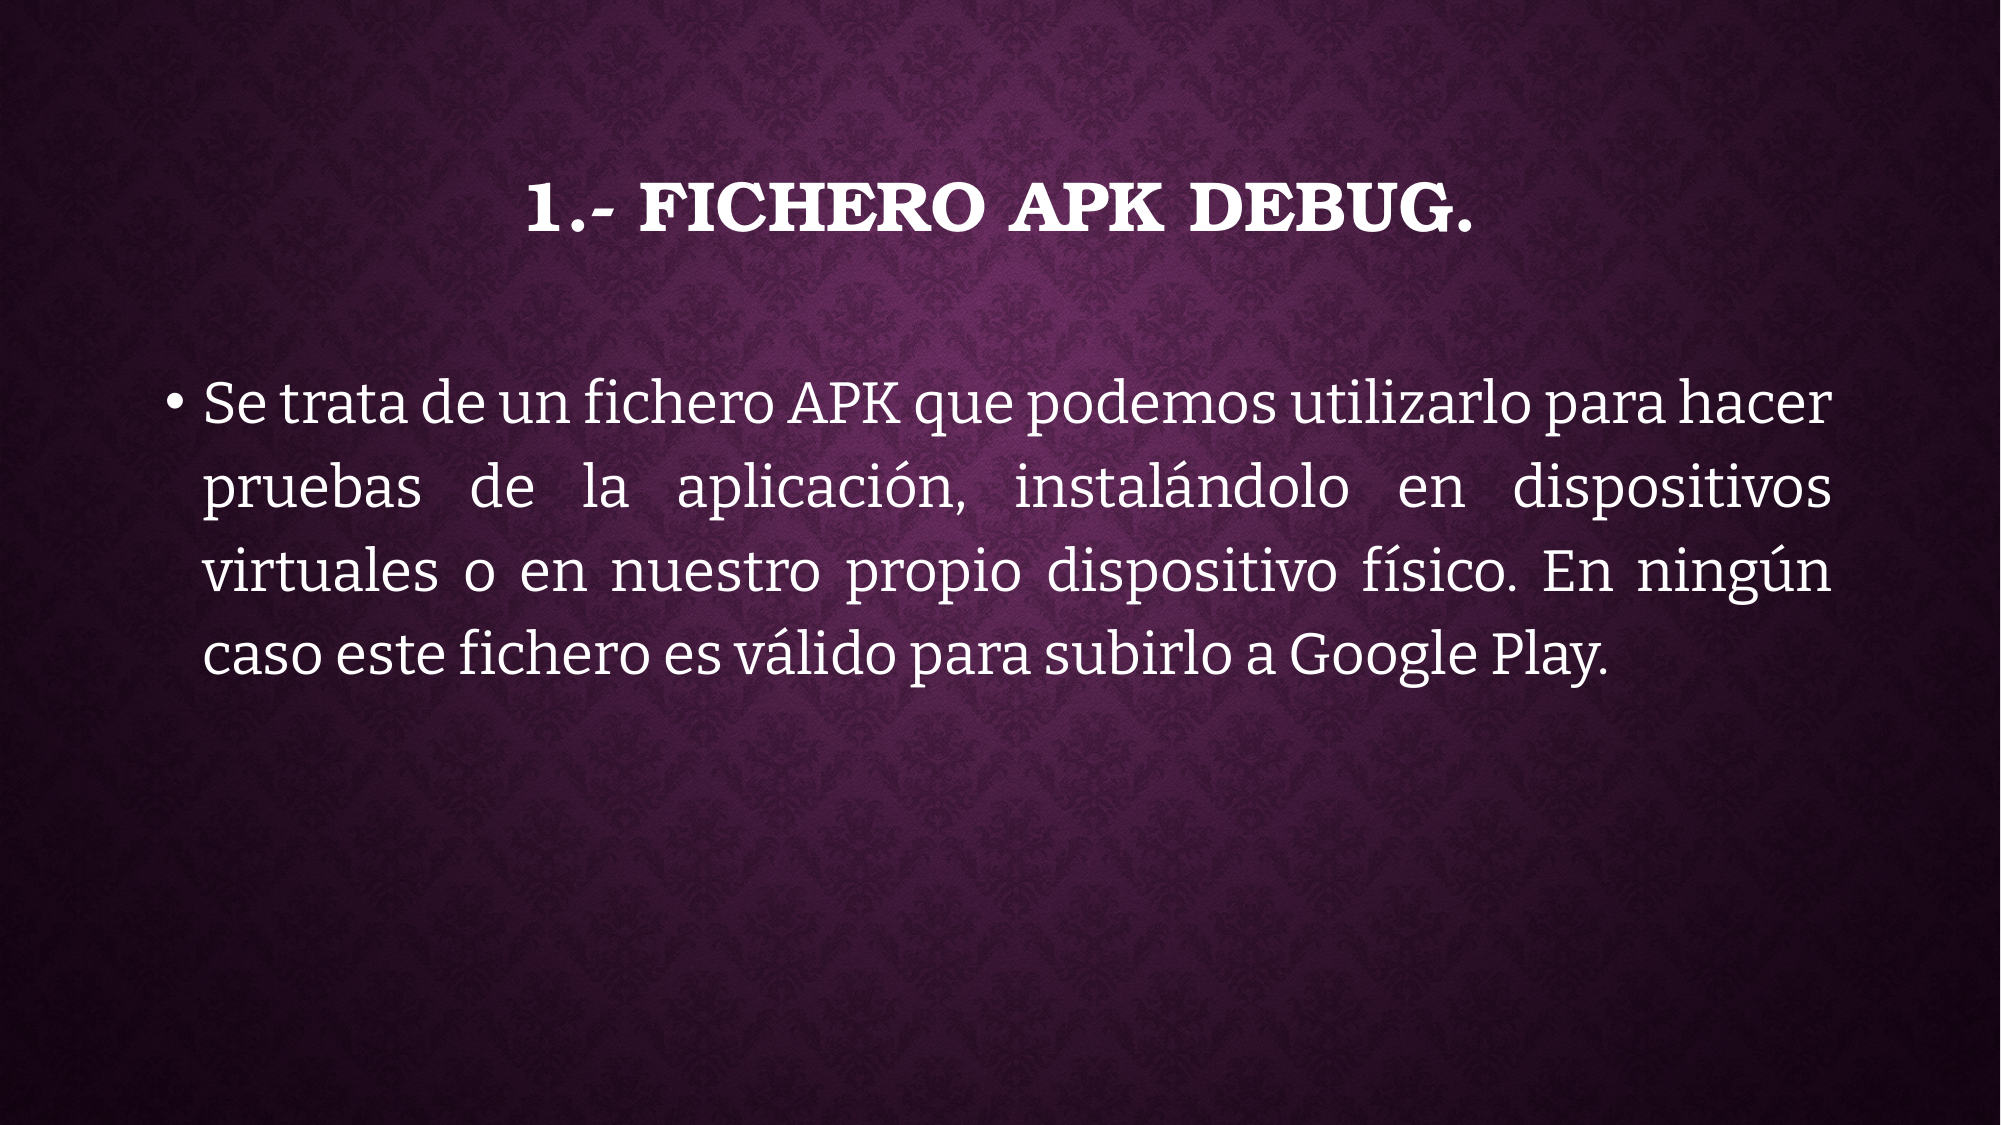

# 1.- Fichero APK Debug.
Se trata de un fichero APK que podemos utilizarlo para hacer pruebas de la aplicación, instalándolo en dispositivos virtuales o en nuestro propio dispositivo físico. En ningún caso este fichero es válido para subirlo a Google Play.